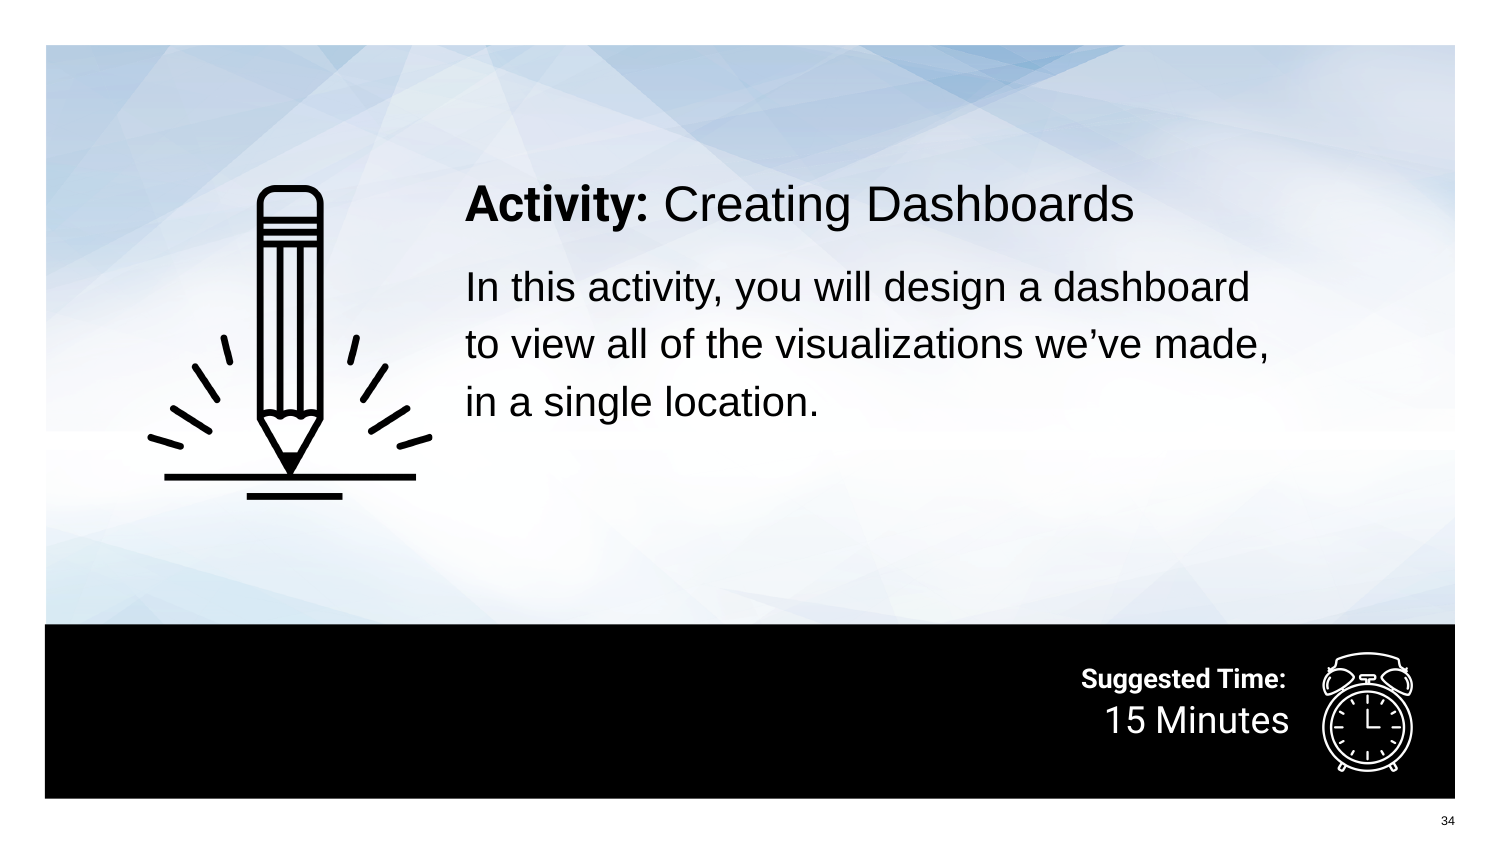

Activity: Creating Dashboards
In this activity, you will design a dashboard
to view all of the visualizations we’ve made,
in a single location.

# 15 Minutes
34